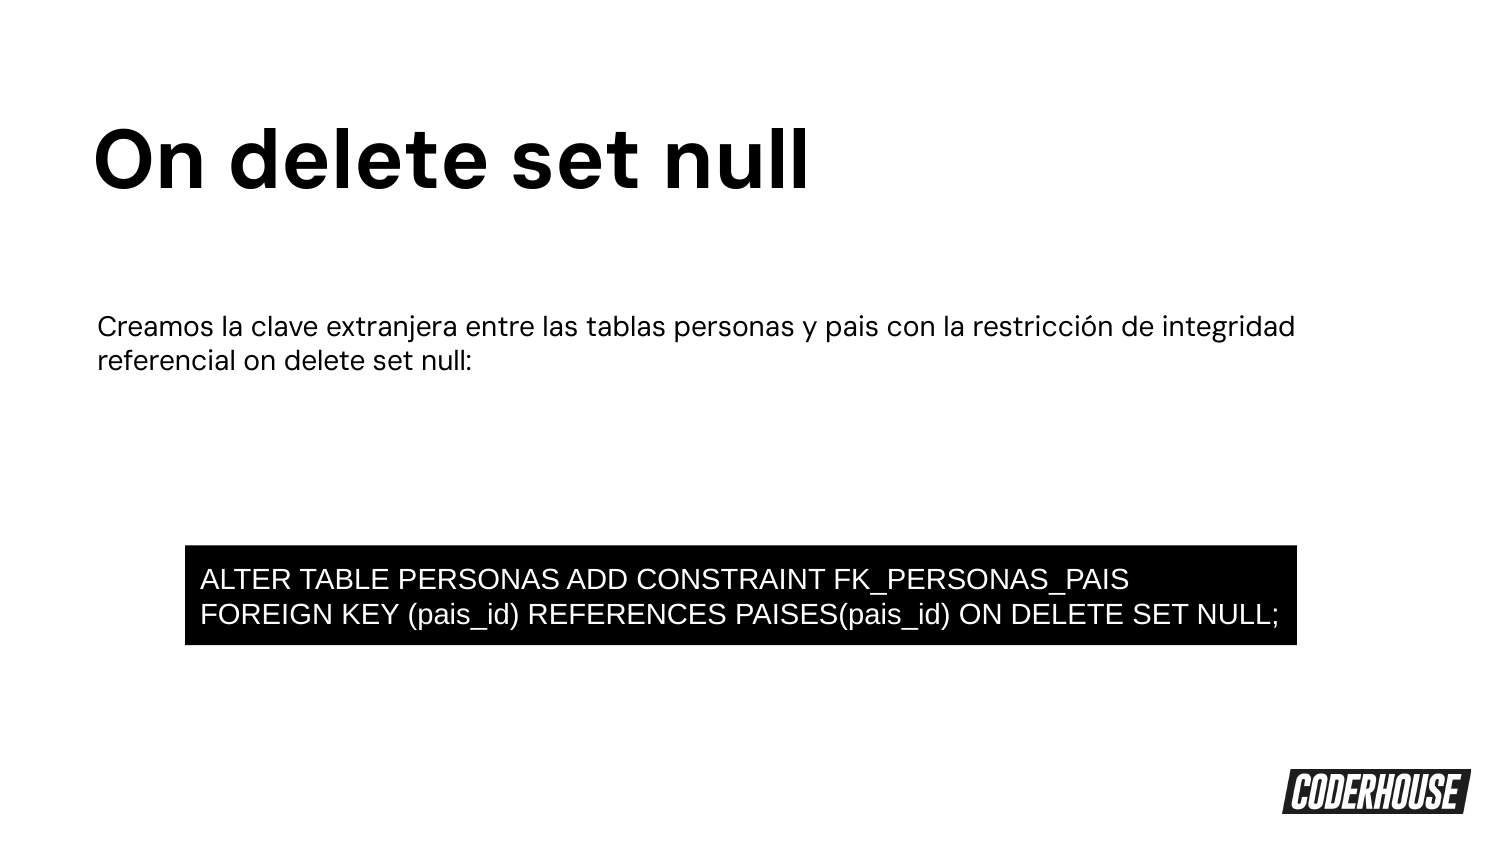

On delete set null
Creamos la clave extranjera entre las tablas personas y pais con la restricción de integridad referencial on delete set null:

ALTER TABLE PERSONAS ADD CONSTRAINT FK_PERSONAS_PAIS
FOREIGN KEY (pais_id) REFERENCES PAISES(pais_id) ON DELETE SET NULL;